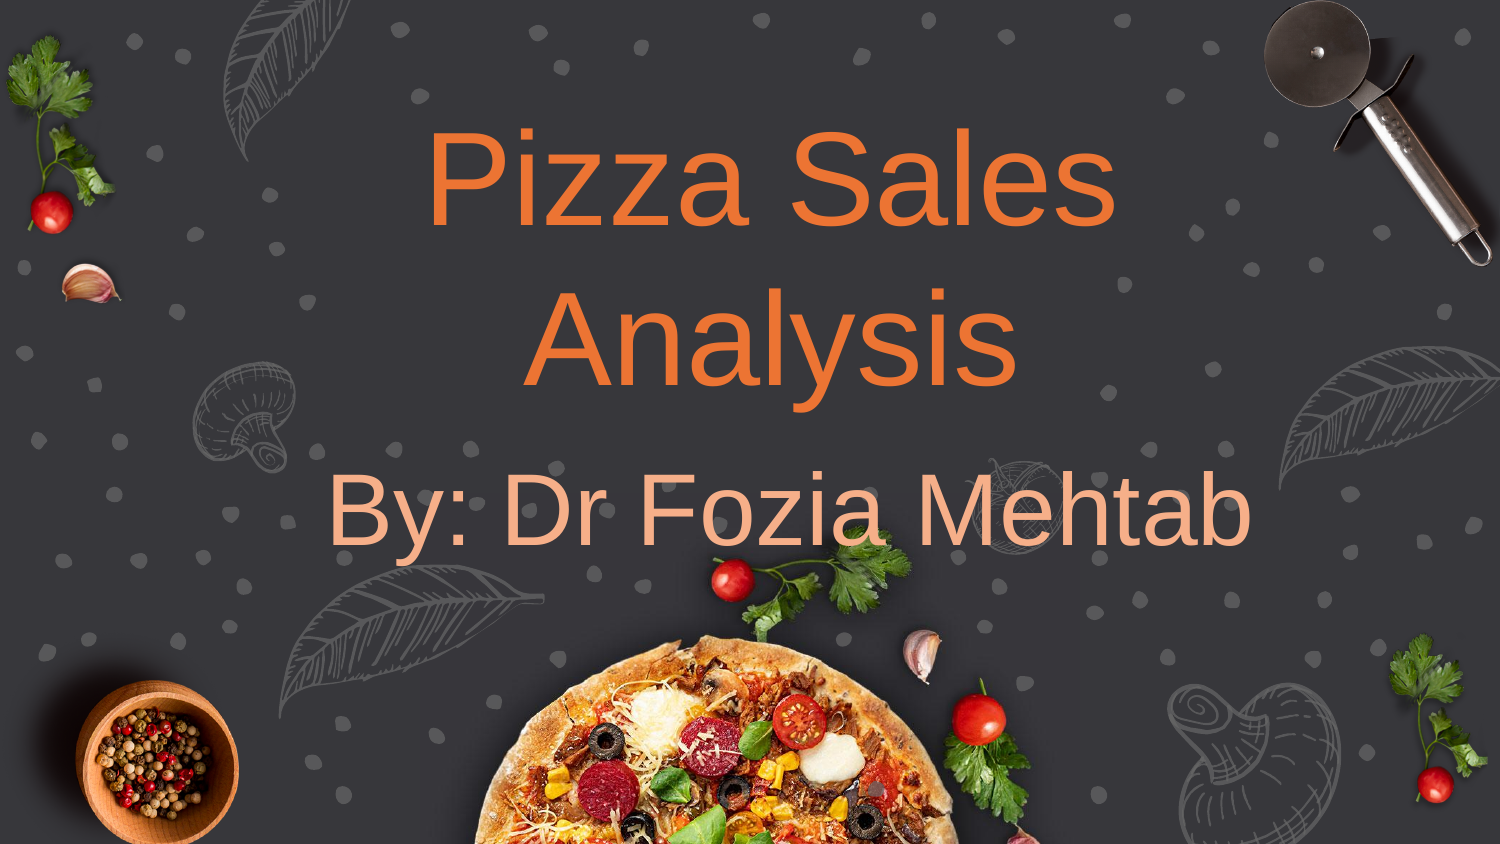

# Pizza Sales Analysis By: Dr Fozia Mehtab